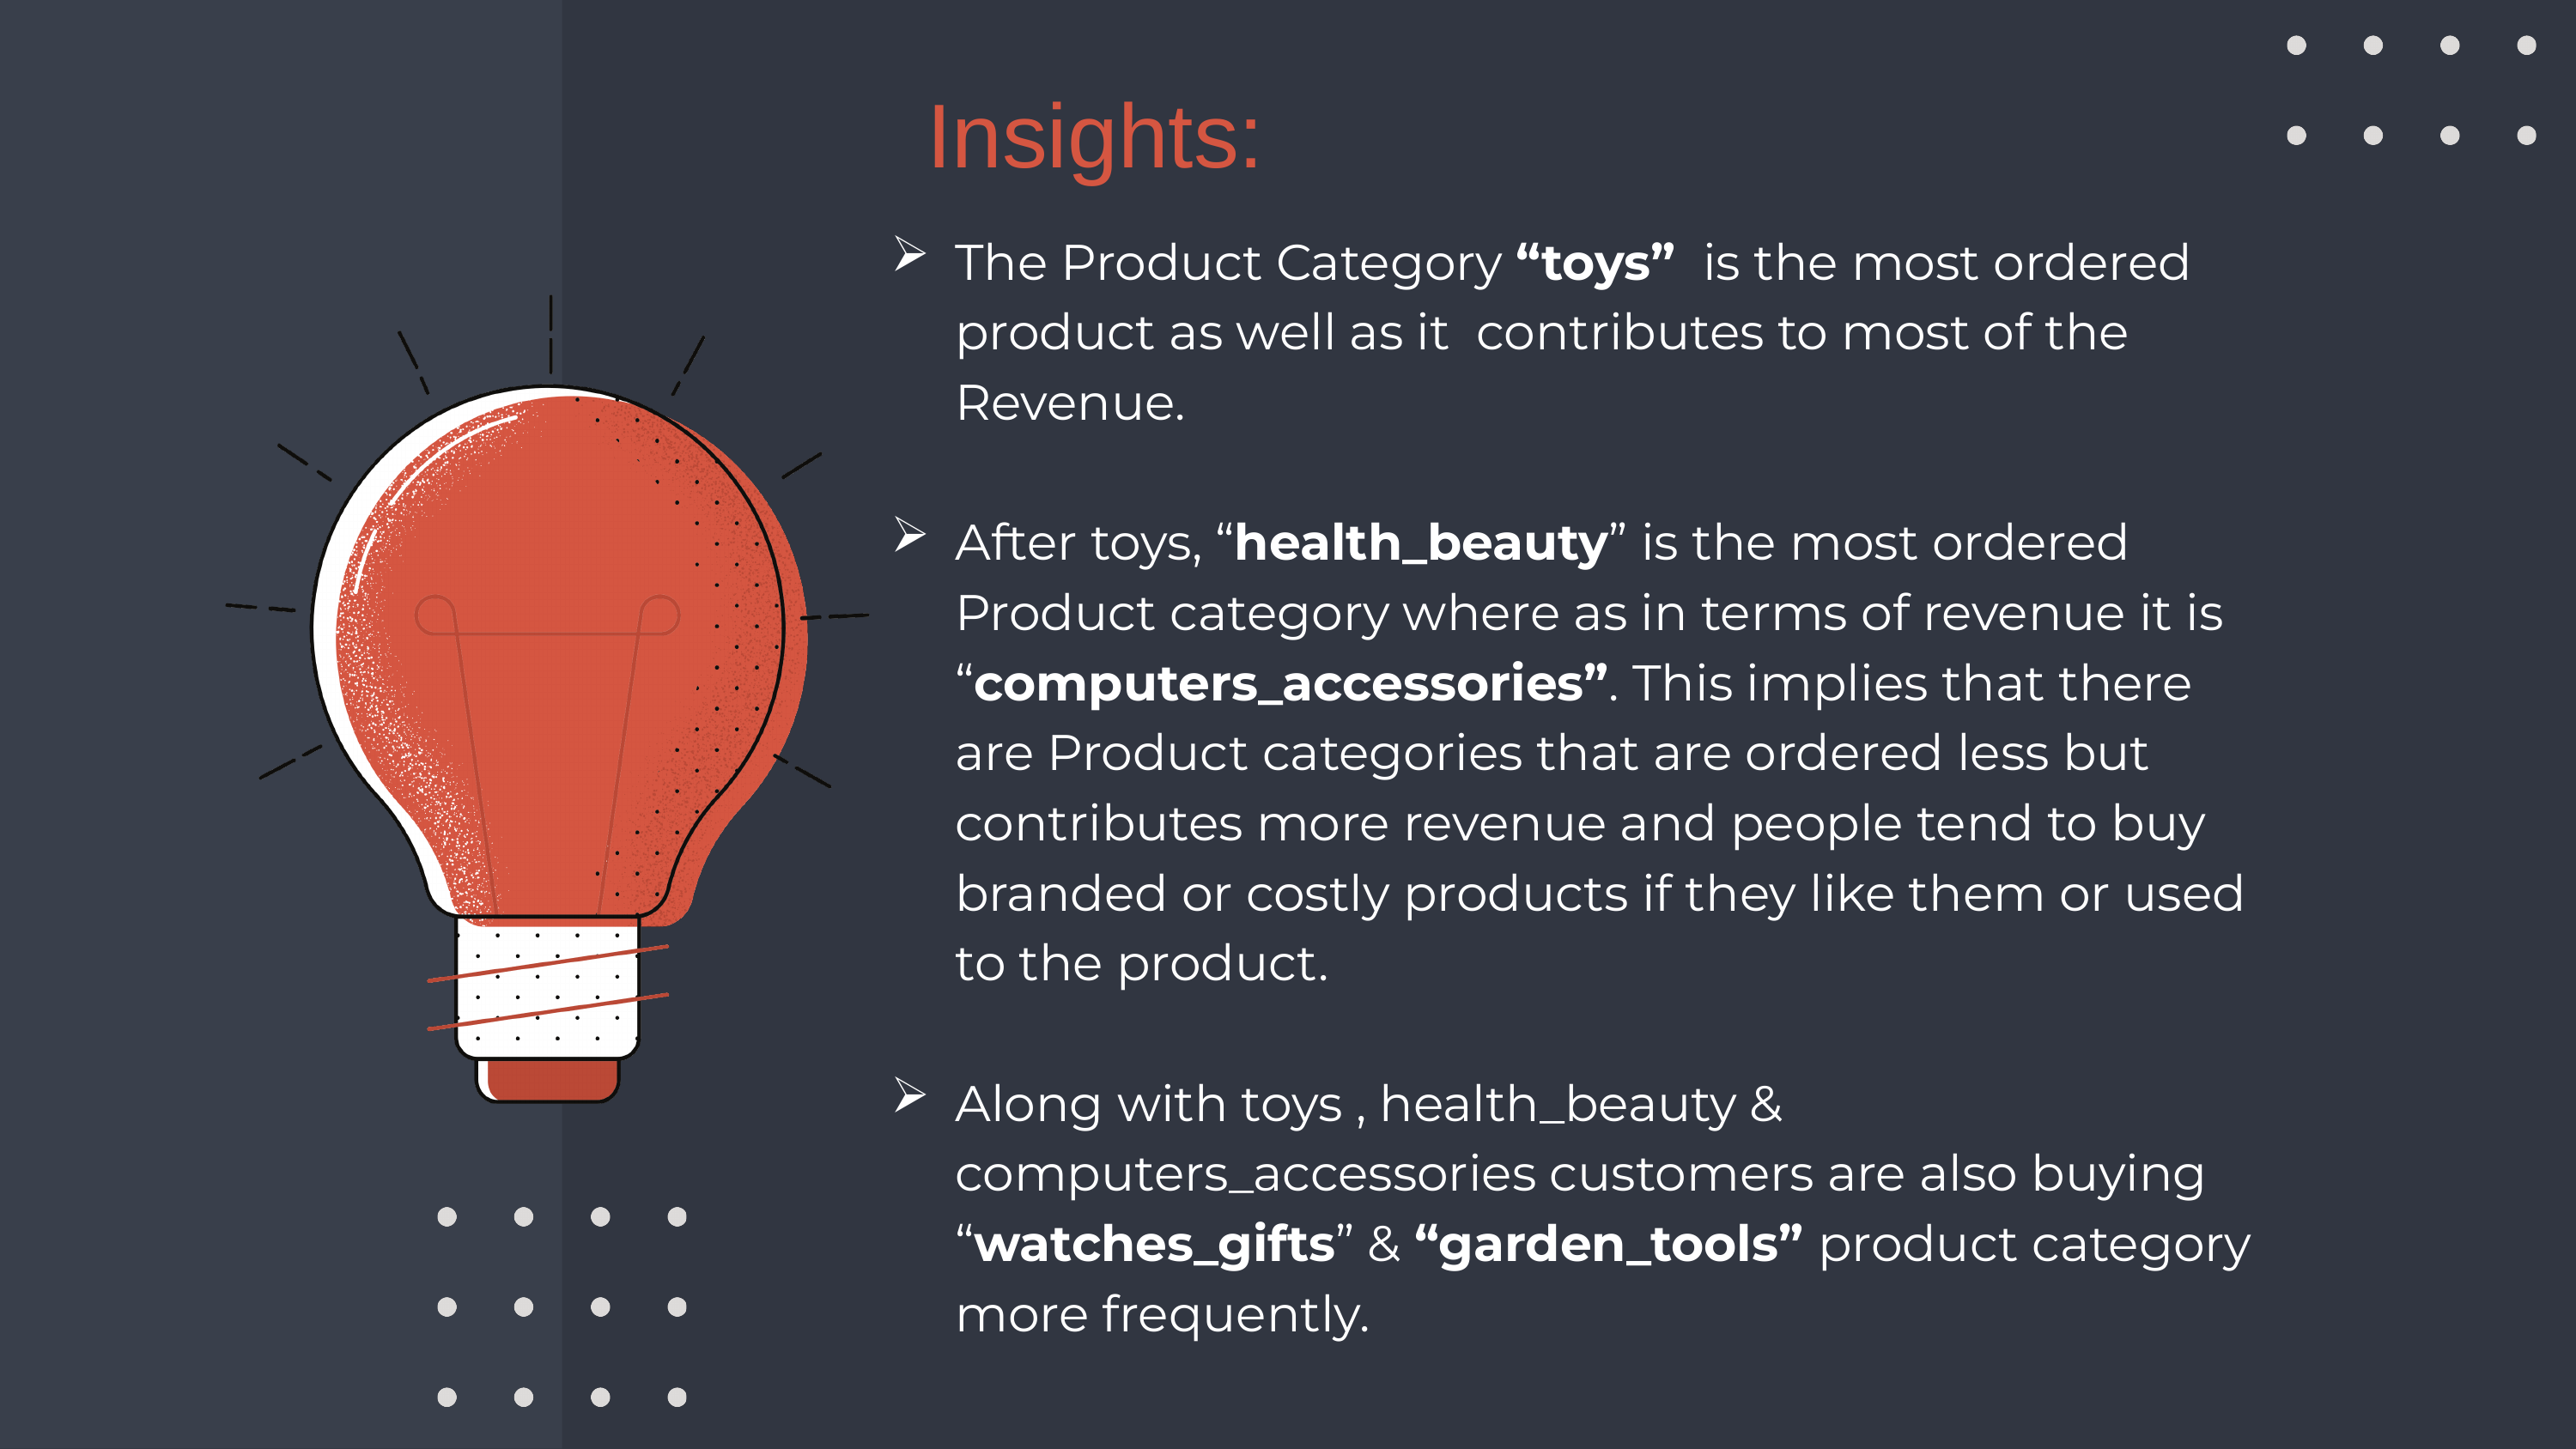

Insights:
The Product Category “toys”  is the most ordered product as well as it  contributes to most of the Revenue.

After toys, “health_beauty” is the most ordered Product category where as in terms of revenue it is “computers_accessories”. This implies that there are Product categories that are ordered less but contributes more revenue and people tend to buy branded or costly products if they like them or used to the product.

Along with toys , health_beauty & computers_accessories customers are also buying “watches_gifts” & “garden_tools” product category more frequently.